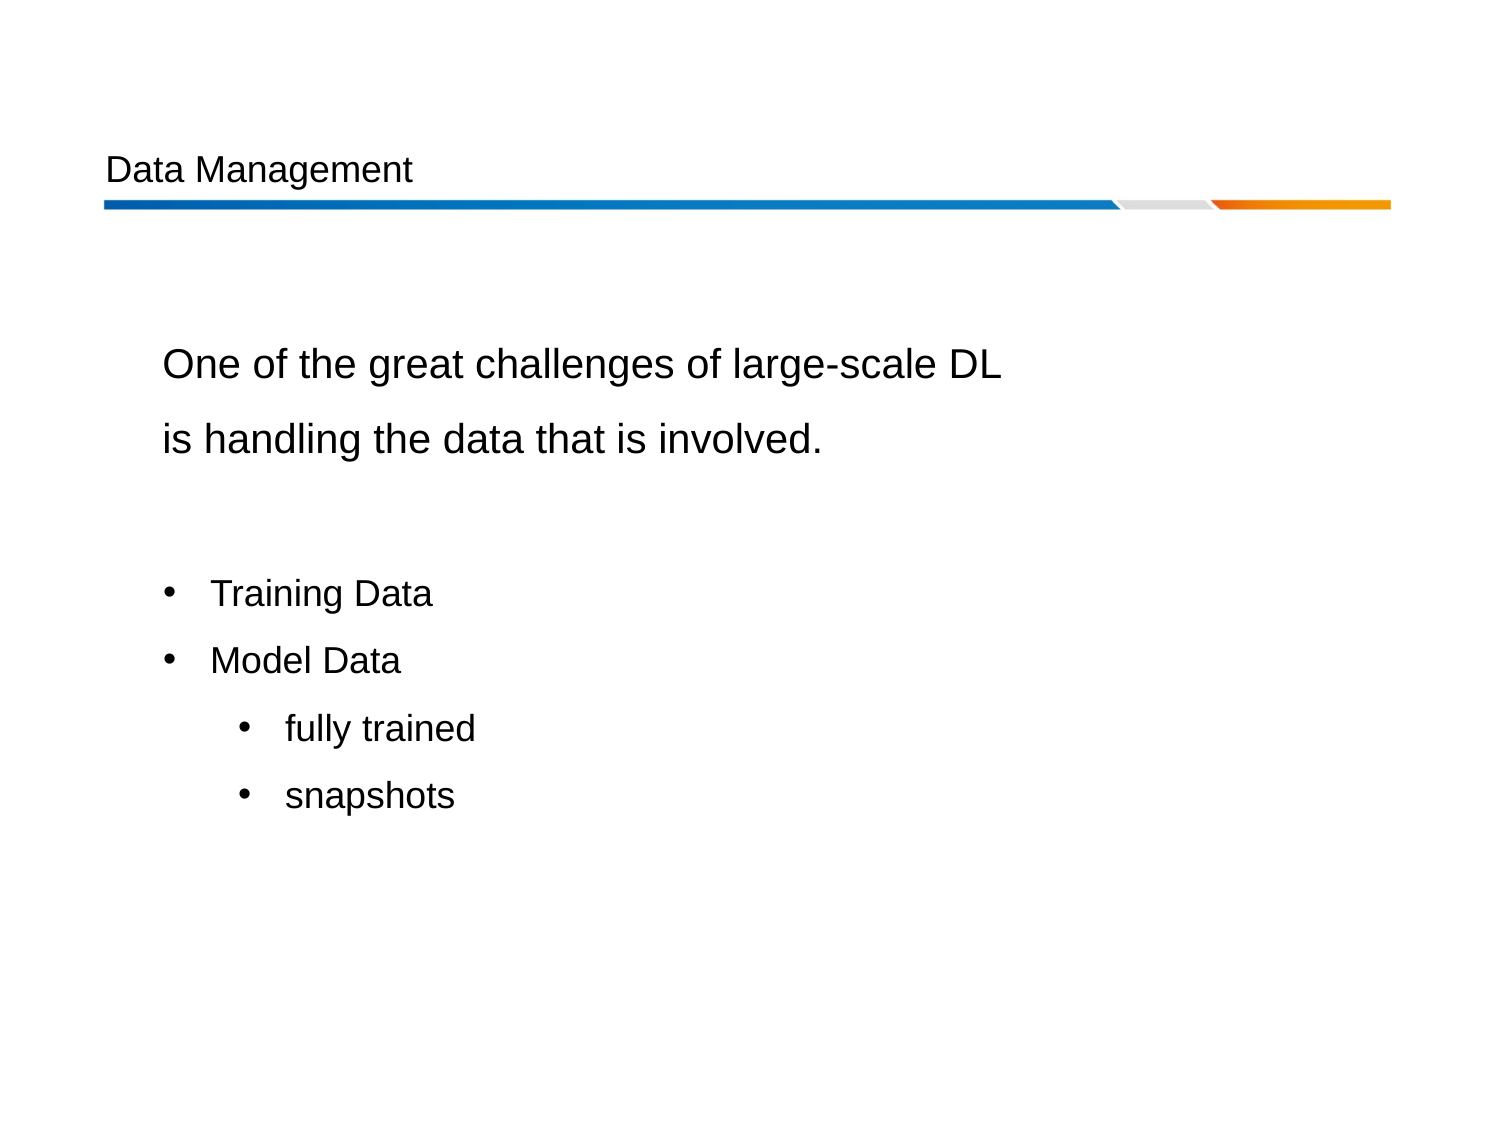

Data Management
One of the great challenges of large-scale DL is handling the data that is involved.
Training Data
Model Data
fully trained
snapshots